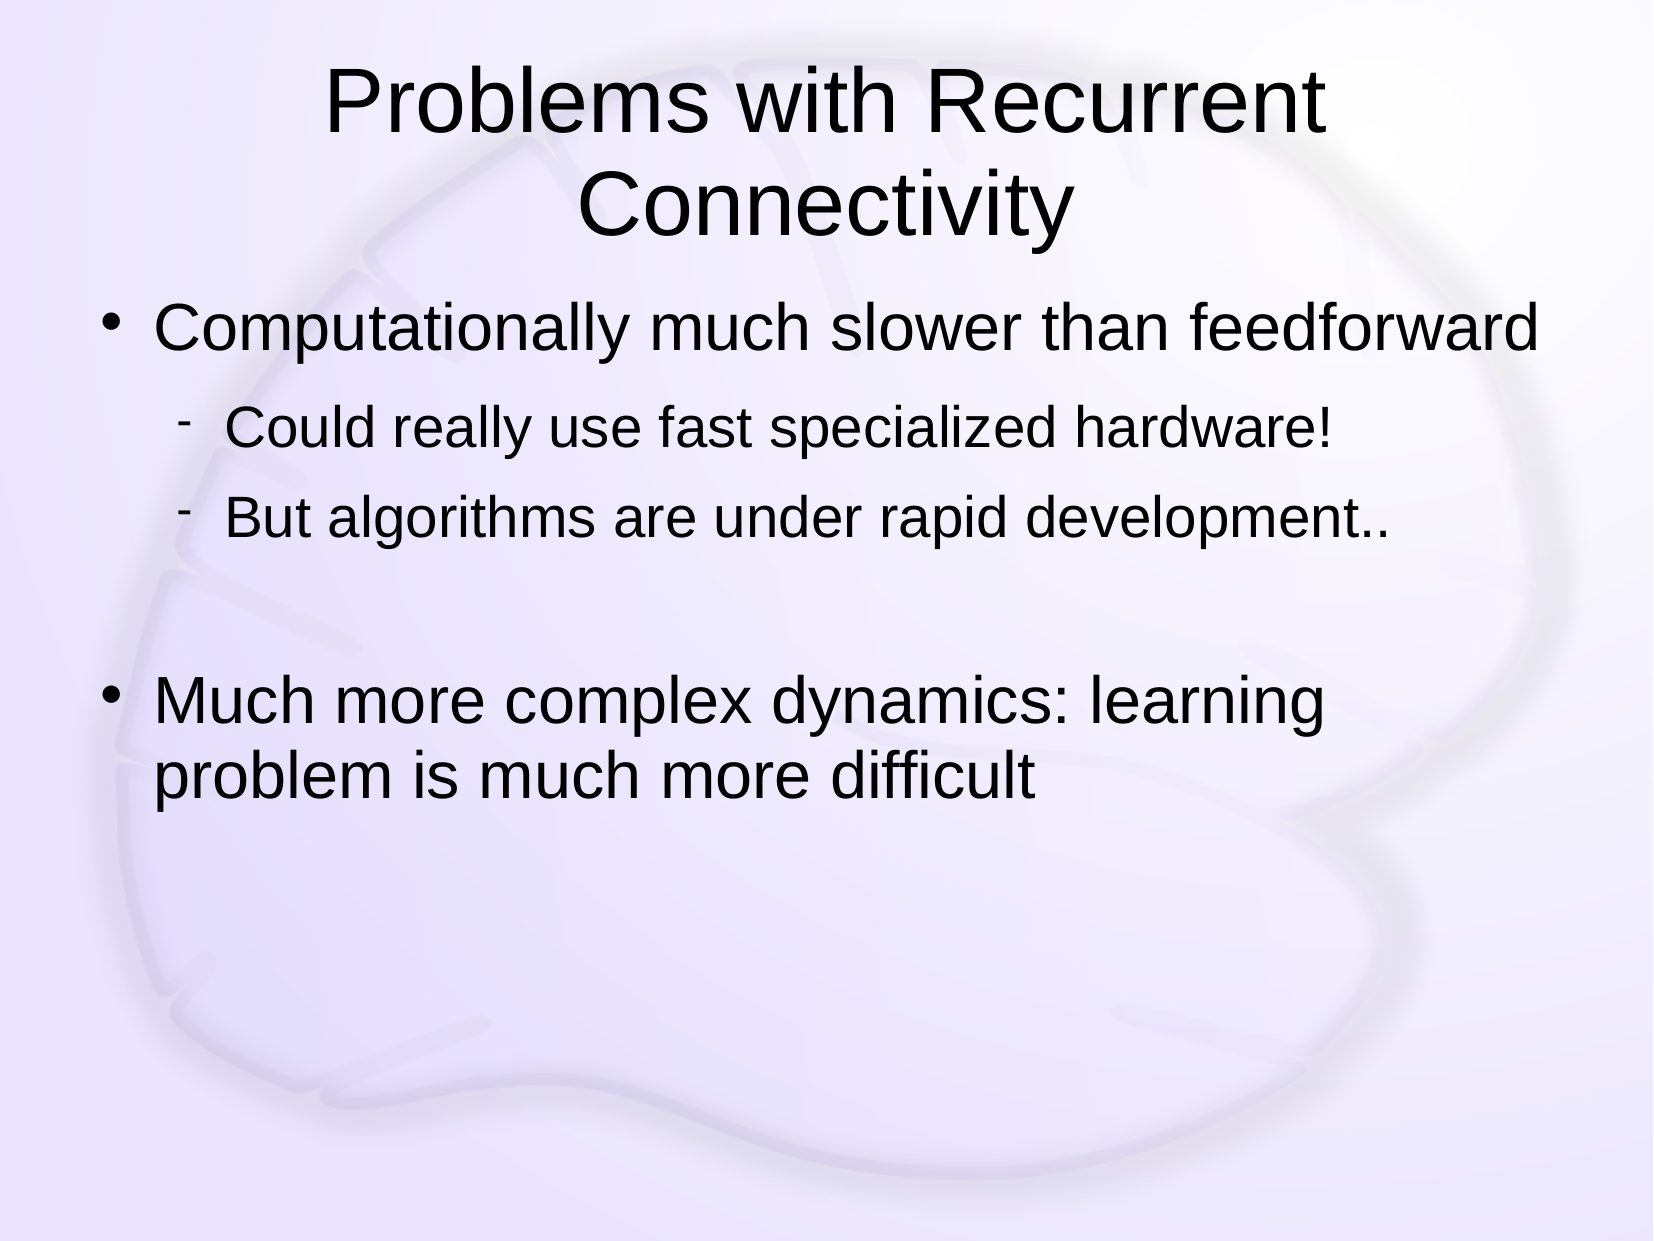

# Problems with Recurrent Connectivity
Computationally much slower than feedforward
Could really use fast specialized hardware!
But algorithms are under rapid development..

Much more complex dynamics: learning problem is much more difficult